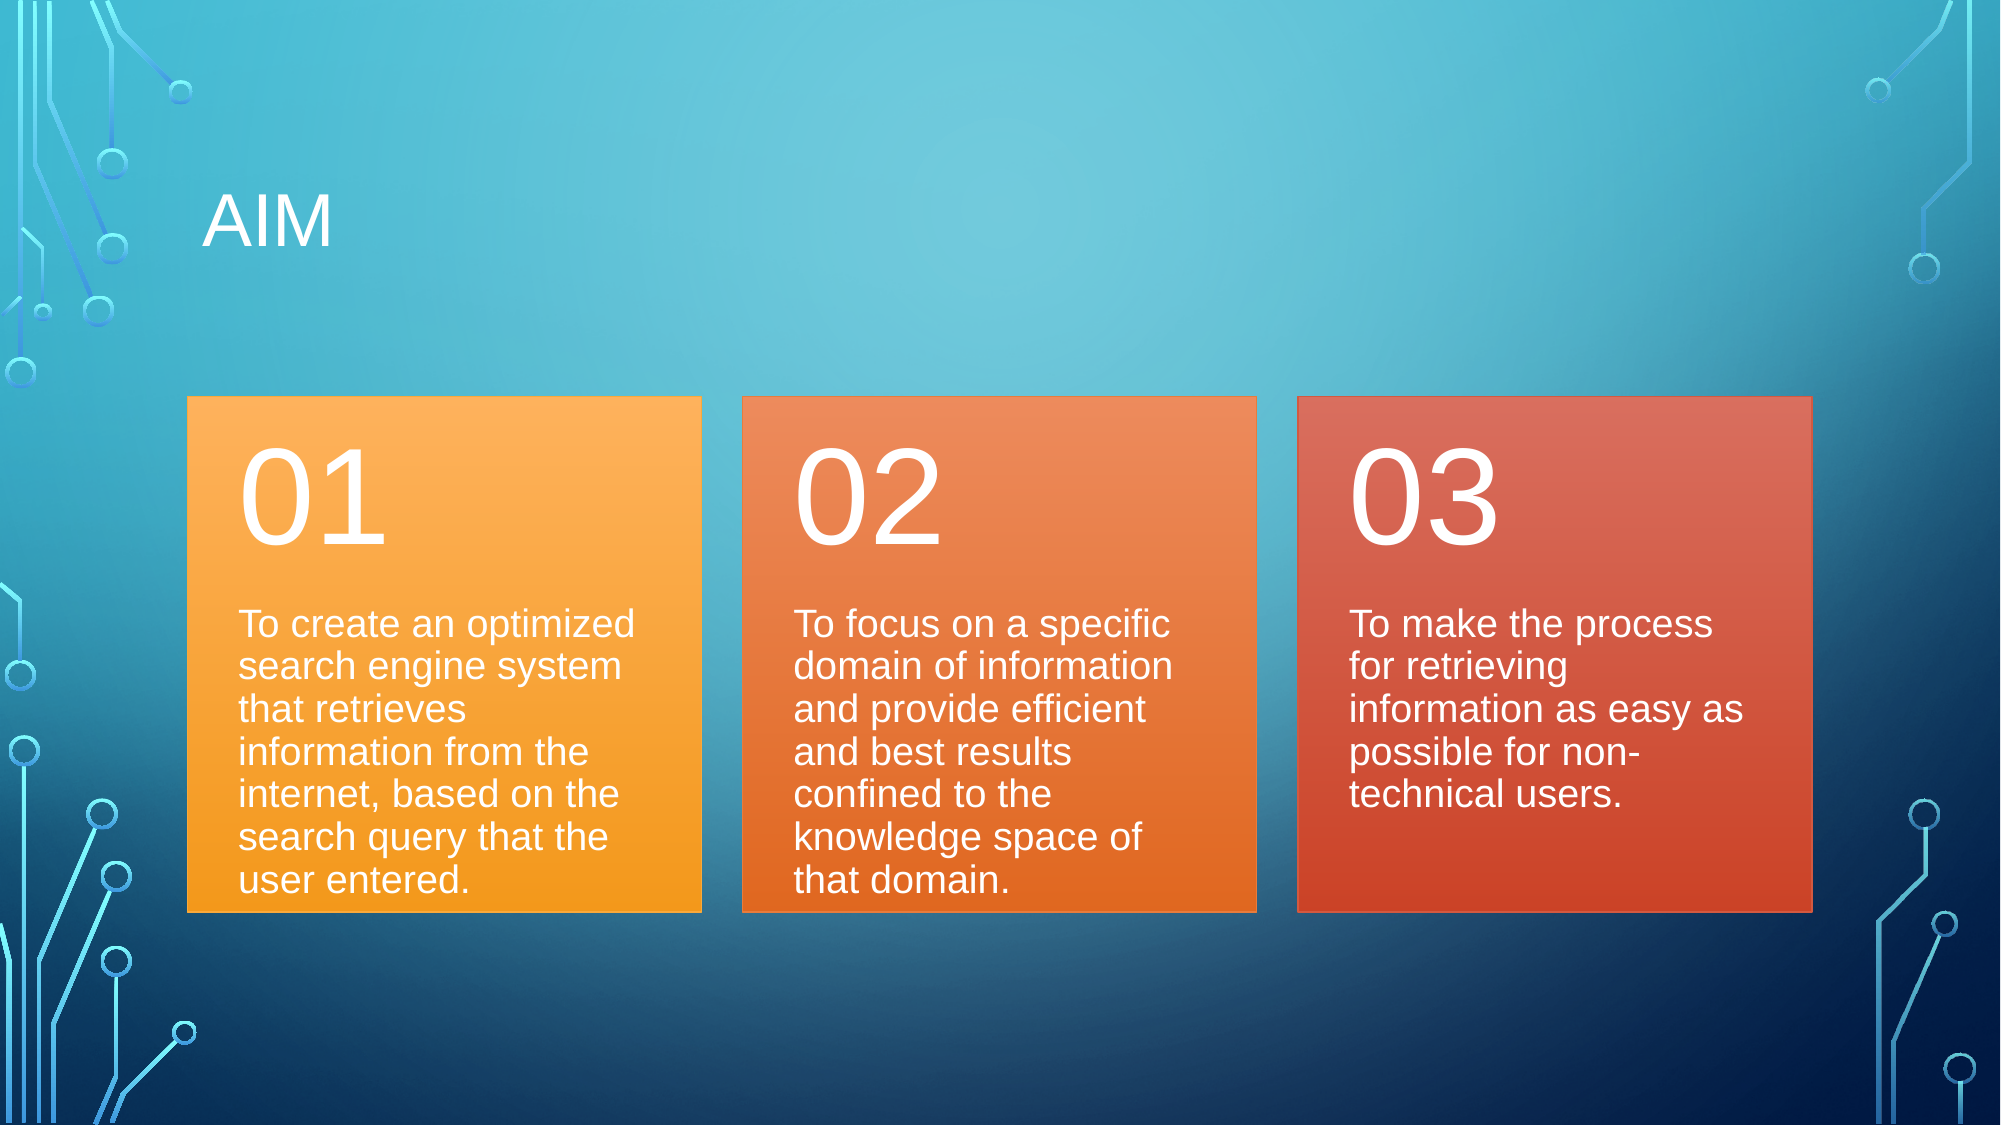

# AIM
To create an optimized search engine system that retrieves information from the internet, based on the search query that the user entered.
01
To focus on a specific domain of information and provide efficient and best results confined to the knowledge space of that domain.
02
To make the process for retrieving information as easy as possible for non-technical users.
03